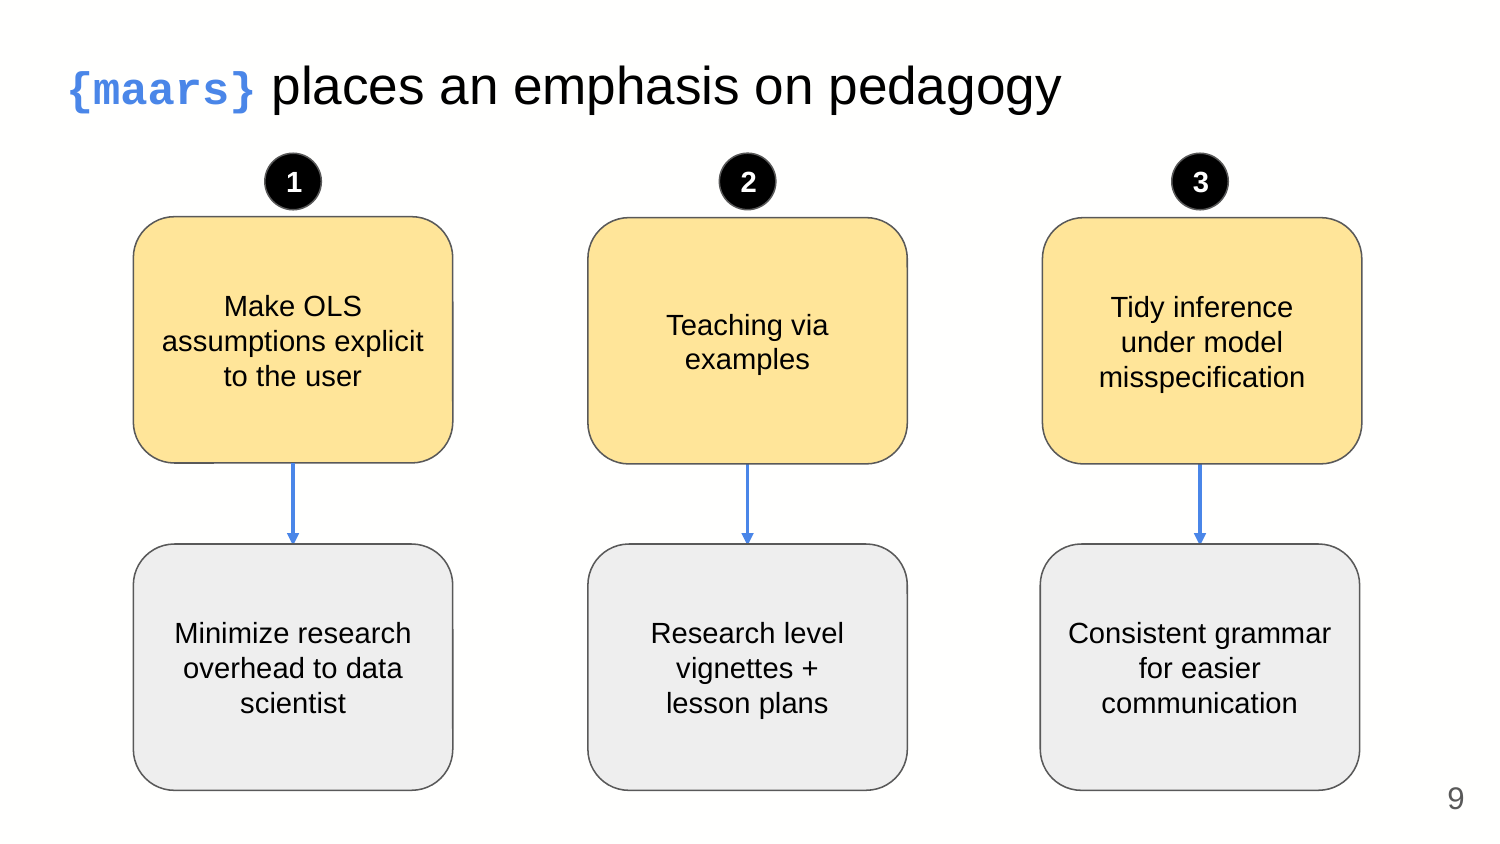

# {maars} places an emphasis on pedagogy
2

1

3

Make OLS assumptions explicit
to the user
Teaching via examples
Tidy inference under model misspecification
Research level vignettes +
lesson plans
Consistent grammar for easier communication
Minimize research overhead to data scientist
9